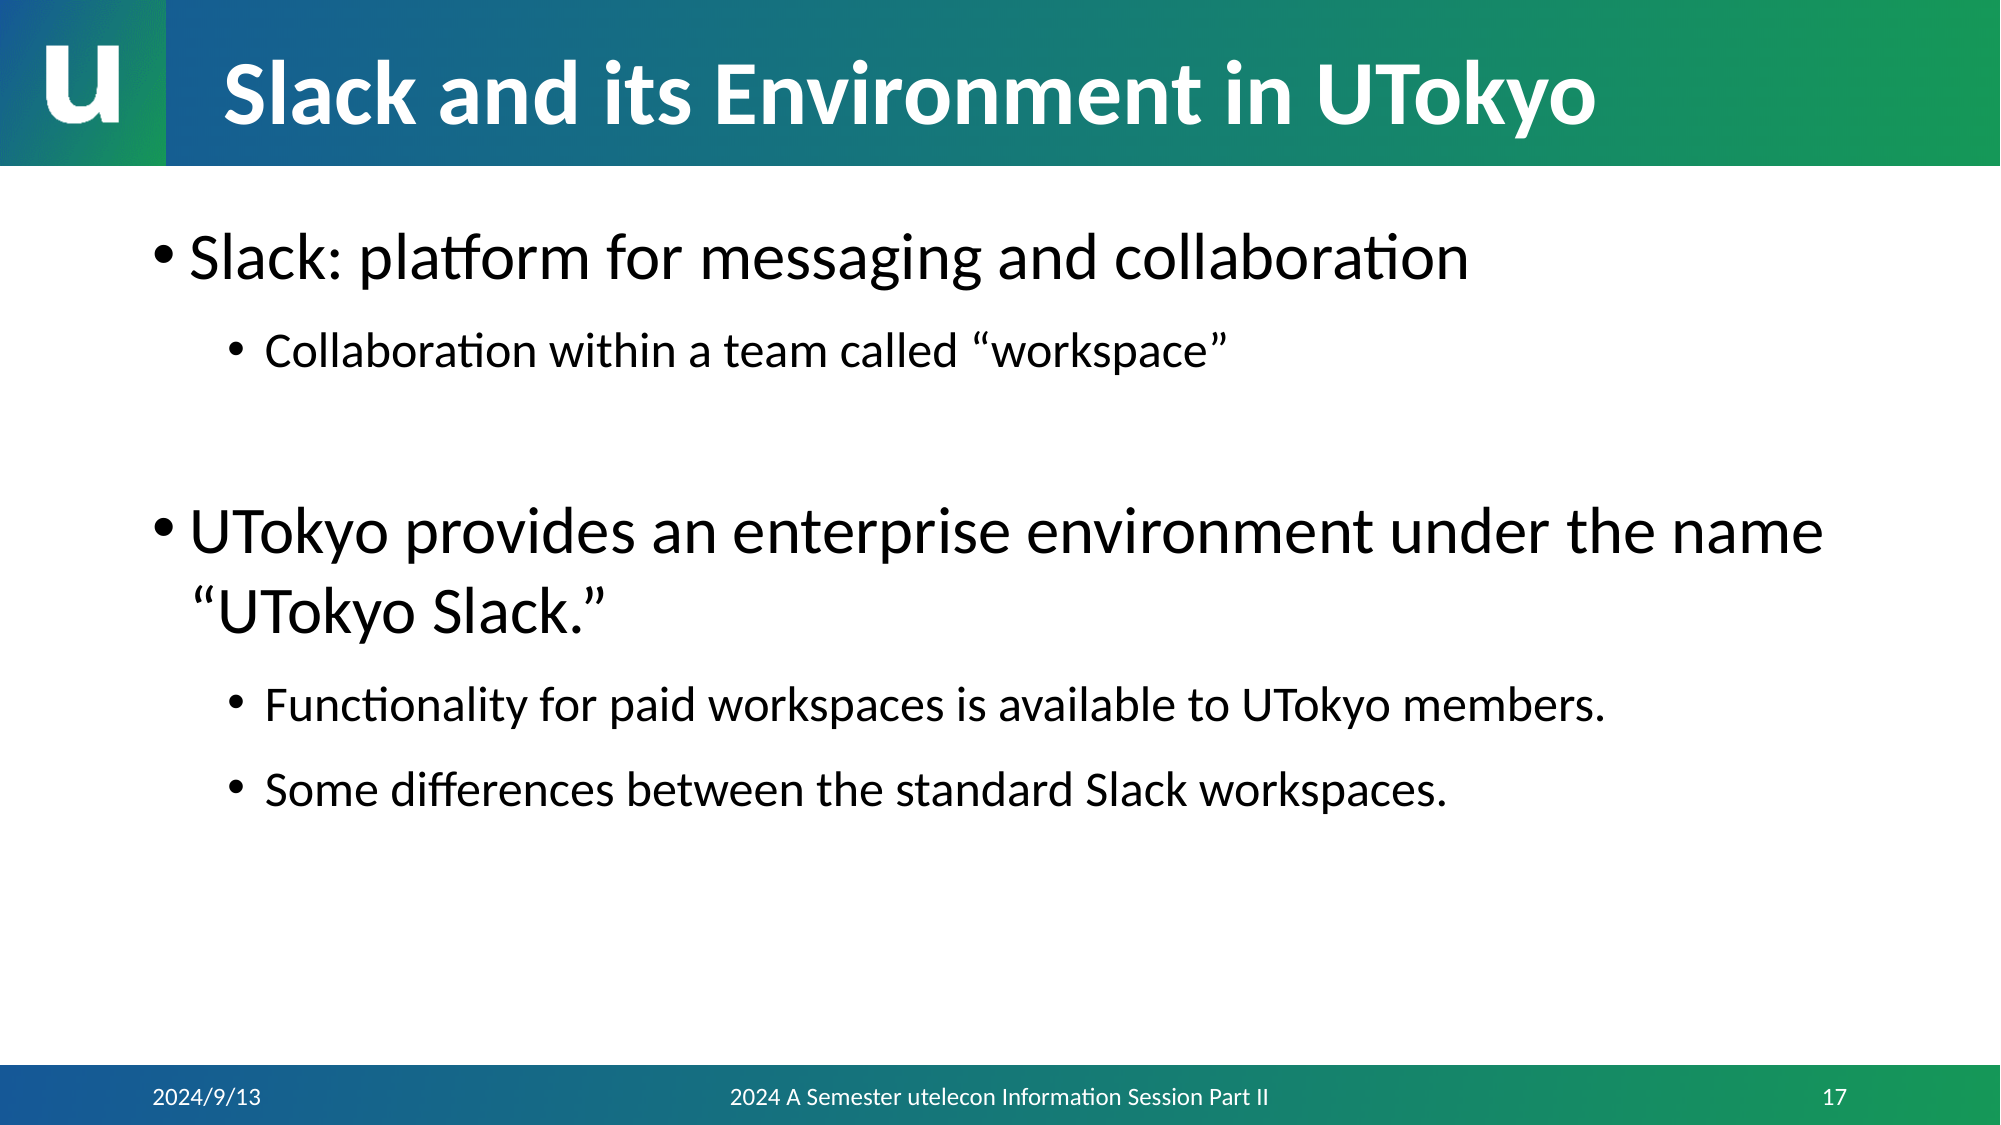

# Slack and its Environment in UTokyo
Slack: platform for messaging and collaboration
Collaboration within a team called “workspace”

UTokyo provides an enterprise environment under the name “UTokyo Slack.”
Functionality for paid workspaces is available to UTokyo members.
Some differences between the standard Slack workspaces.
2024/9/13
2024 A Semester utelecon Information Session Part II
17